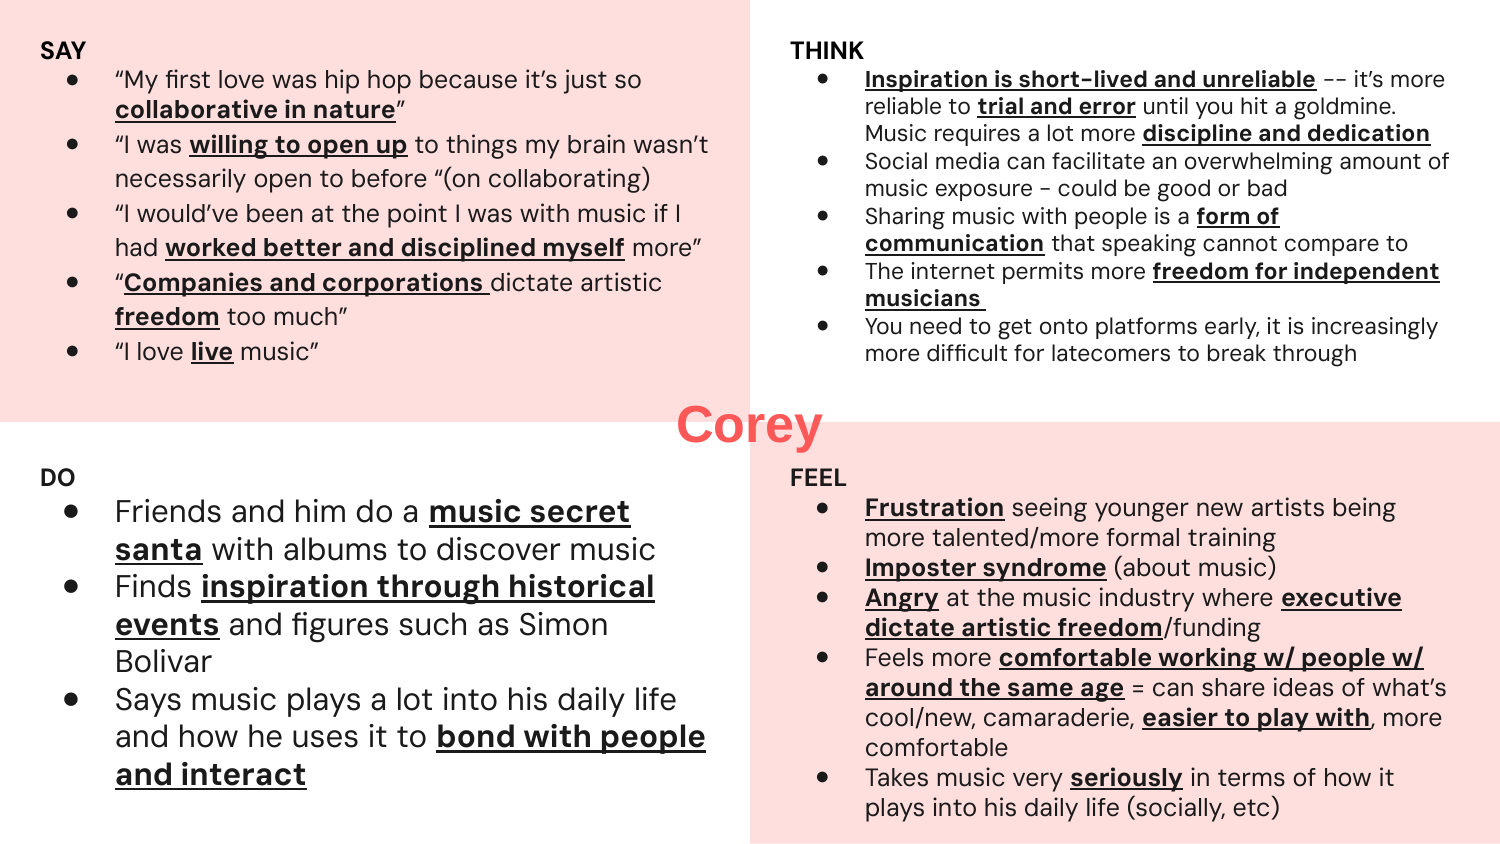

SAY
“My first love was hip hop because it’s just so collaborative in nature”
“I was willing to open up to things my brain wasn’t necessarily open to before “(on collaborating)
“I would’ve been at the point I was with music if I had worked better and disciplined myself more”
“Companies and corporations dictate artistic freedom too much”
“I love live music”
THINK
Inspiration is short-lived and unreliable -- it’s more reliable to trial and error until you hit a goldmine. Music requires a lot more discipline and dedication
Social media can facilitate an overwhelming amount of music exposure - could be good or bad
Sharing music with people is a form of communication that speaking cannot compare to
The internet permits more freedom for independent musicians
You need to get onto platforms early, it is increasingly more difficult for latecomers to break through
Corey

DO
Friends and him do a music secret santa with albums to discover music
Finds inspiration through historical events and figures such as Simon Bolivar
Says music plays a lot into his daily life and how he uses it to bond with people and interact
FEEL
Frustration seeing younger new artists being more talented/more formal training
Imposter syndrome (about music)
Angry at the music industry where executive dictate artistic freedom/funding
Feels more comfortable working w/ people w/ around the same age = can share ideas of what’s cool/new, camaraderie, easier to play with, more comfortable
Takes music very seriously in terms of how it plays into his daily life (socially, etc)